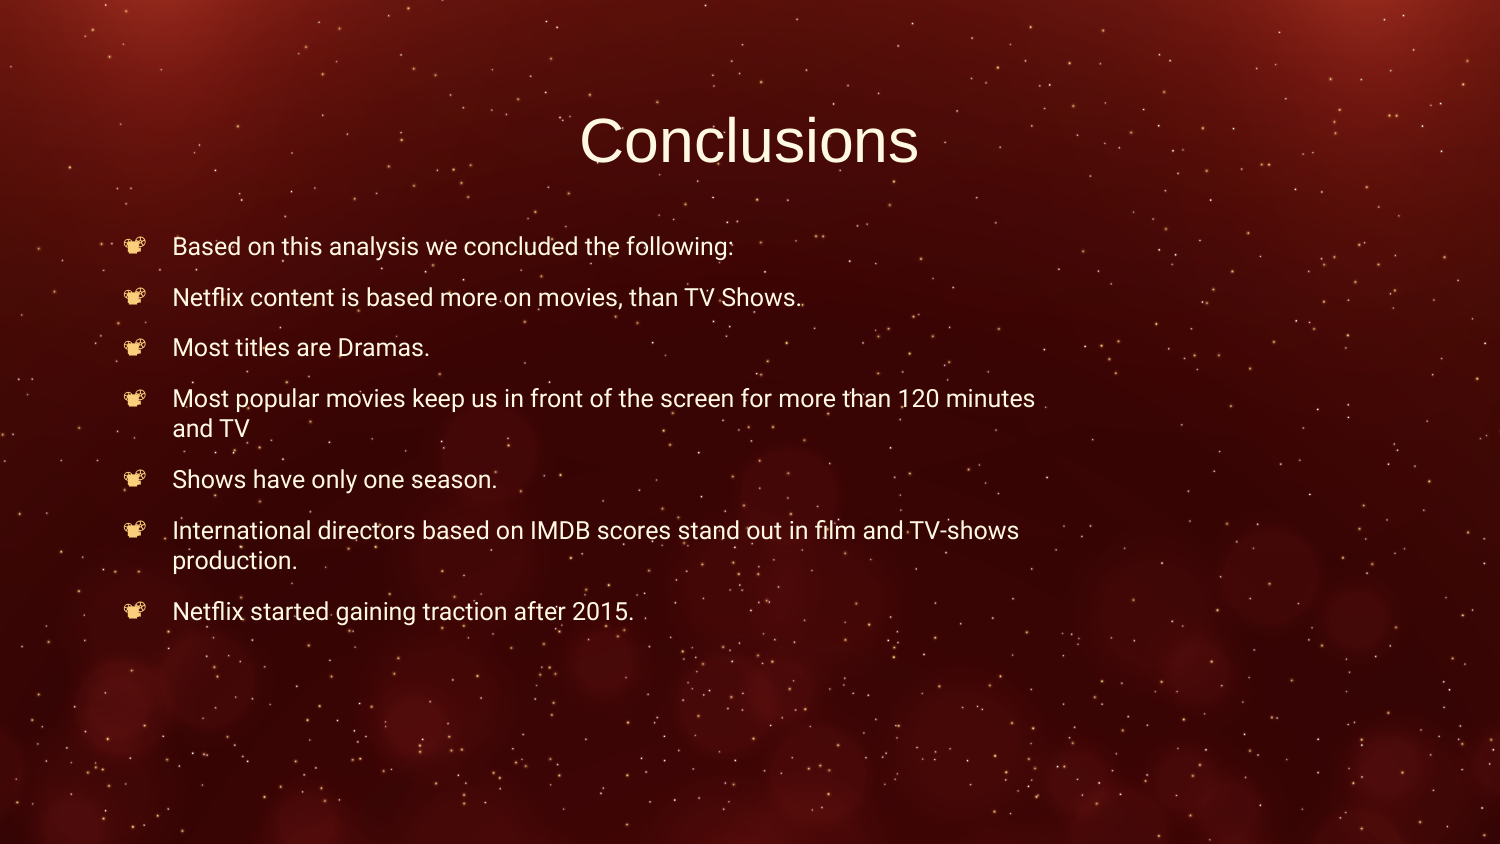

# Conclusions
Based on this analysis we concluded the following:
Netflix content is based more on movies, than TV Shows.
Most titles are Dramas.
Most popular movies keep us in front of the screen for more than 120 minutes and TV
Shows have only one season.
International directors based on IMDB scores stand out in film and TV-shows production.
Netflix started gaining traction after 2015.